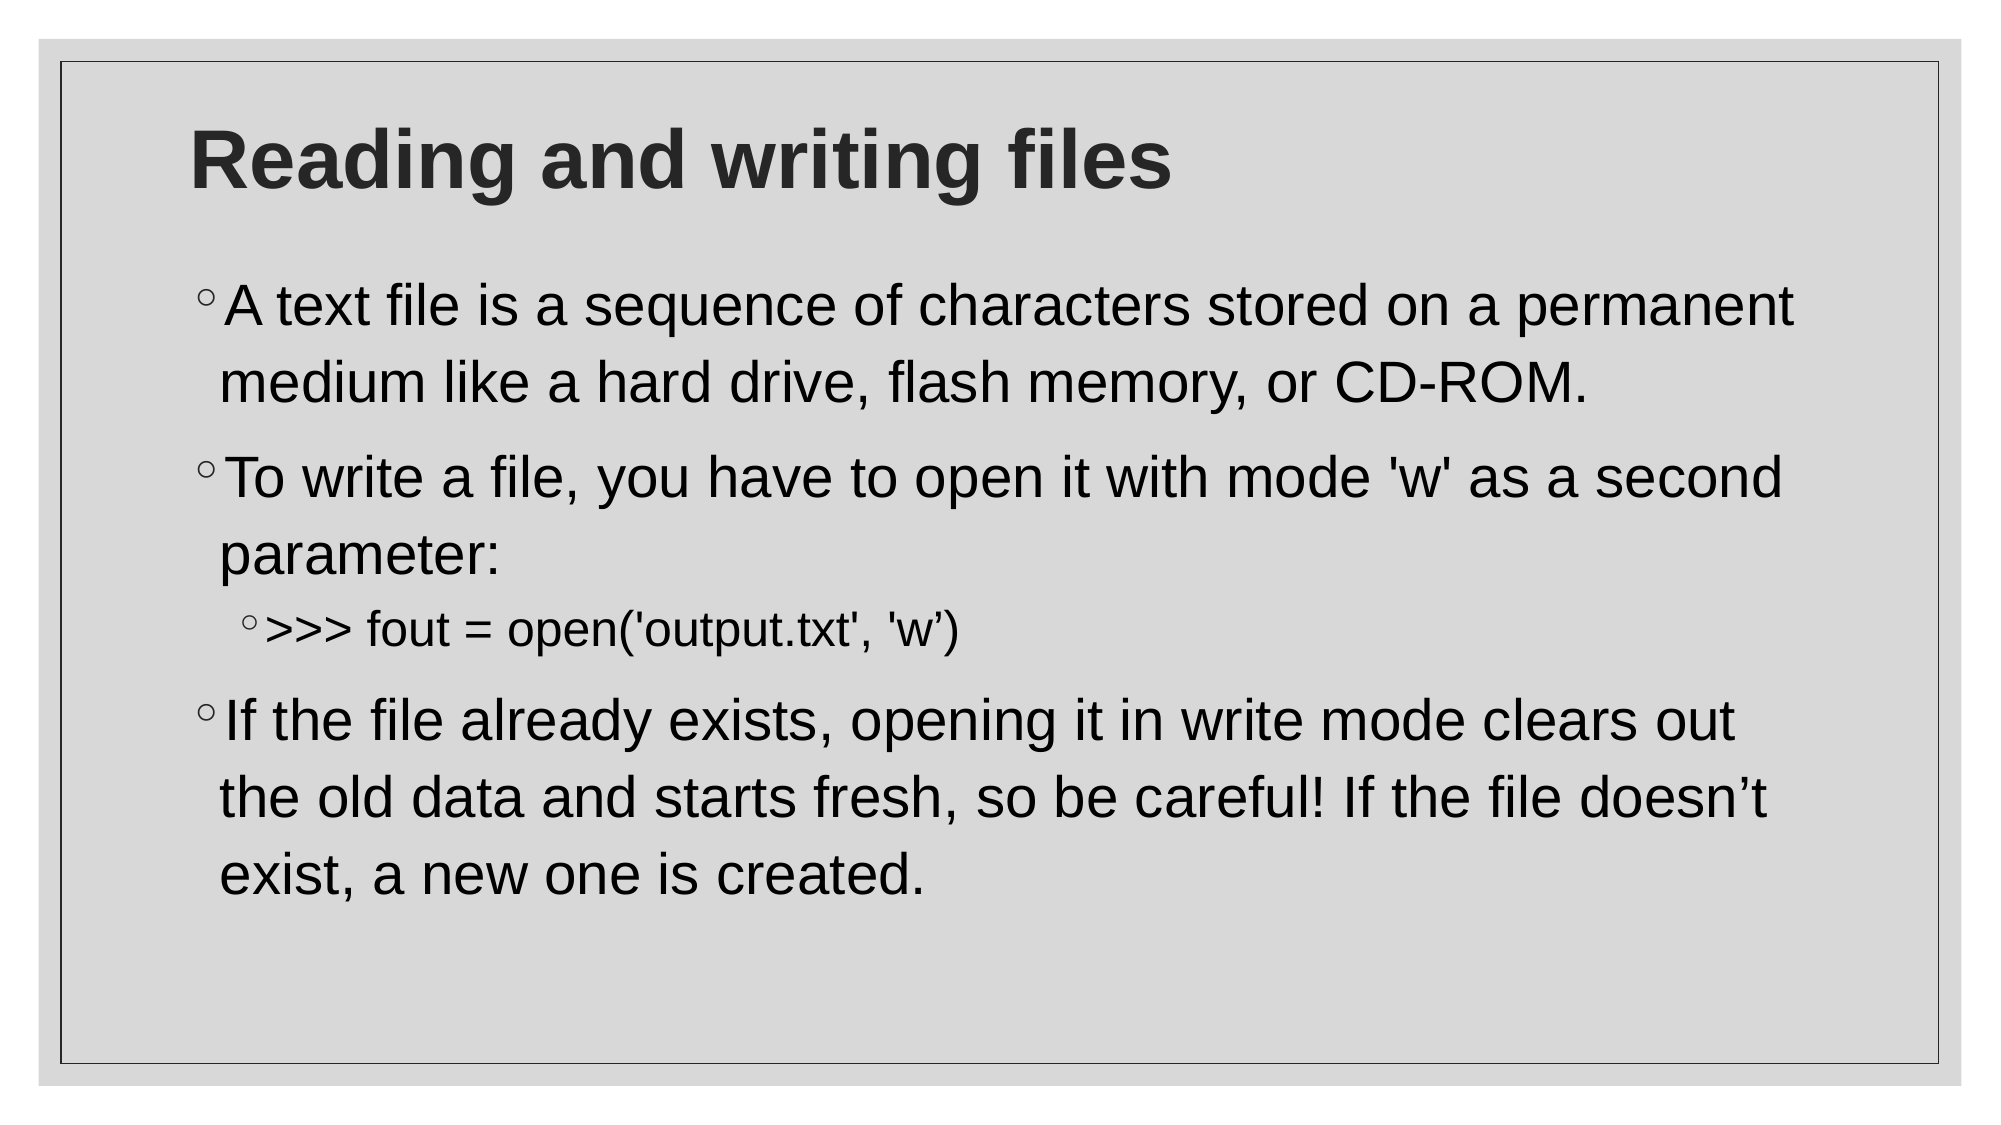

# Reading and writing files
A text file is a sequence of characters stored on a permanent medium like a hard drive, flash memory, or CD-ROM.
To write a file, you have to open it with mode 'w' as a second parameter:
>>> fout = open('output.txt', 'w’)
If the file already exists, opening it in write mode clears out the old data and starts fresh, so be careful! If the file doesn’t exist, a new one is created.